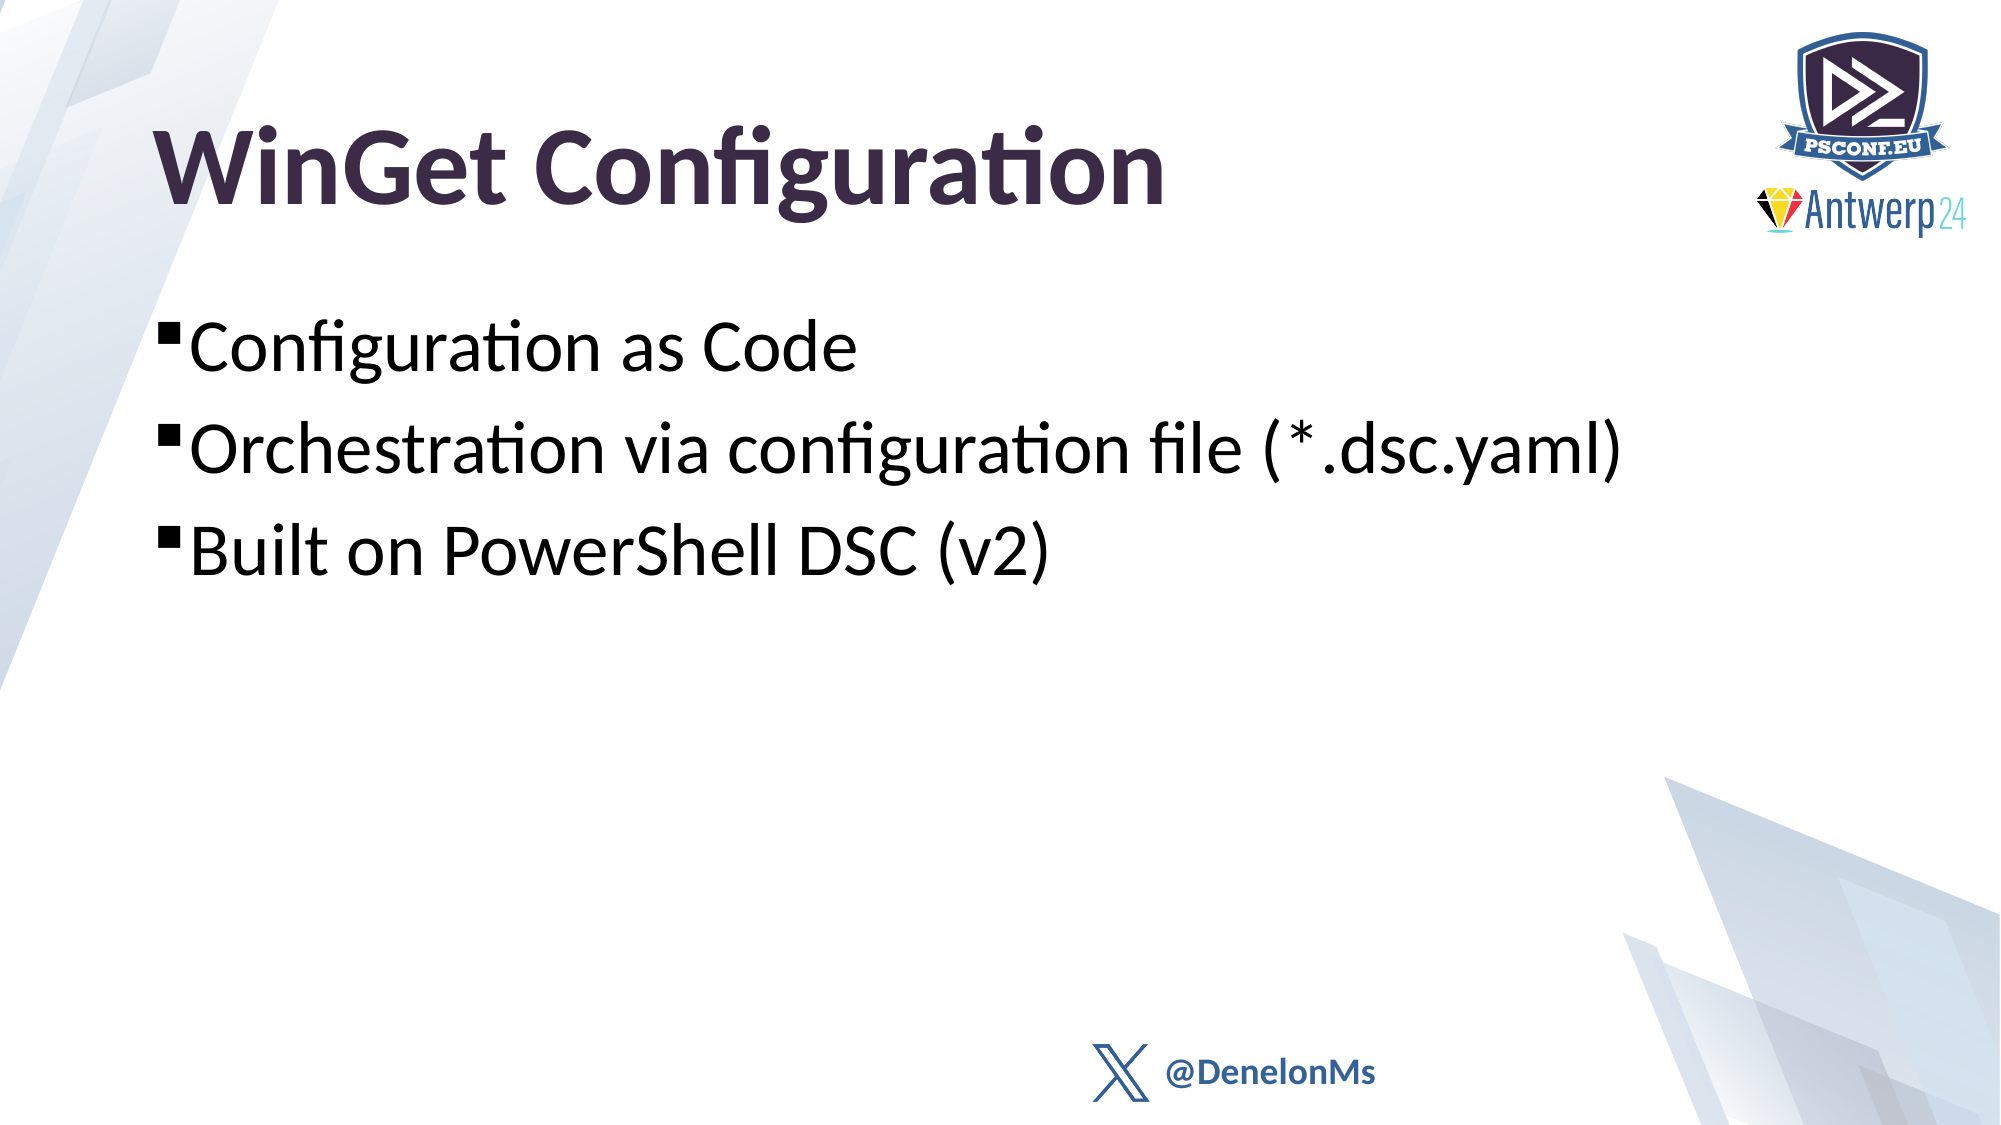

# WinGet Configuration
Configuration as Code
Orchestration via configuration file (*.dsc.yaml)
Built on PowerShell DSC (v2)